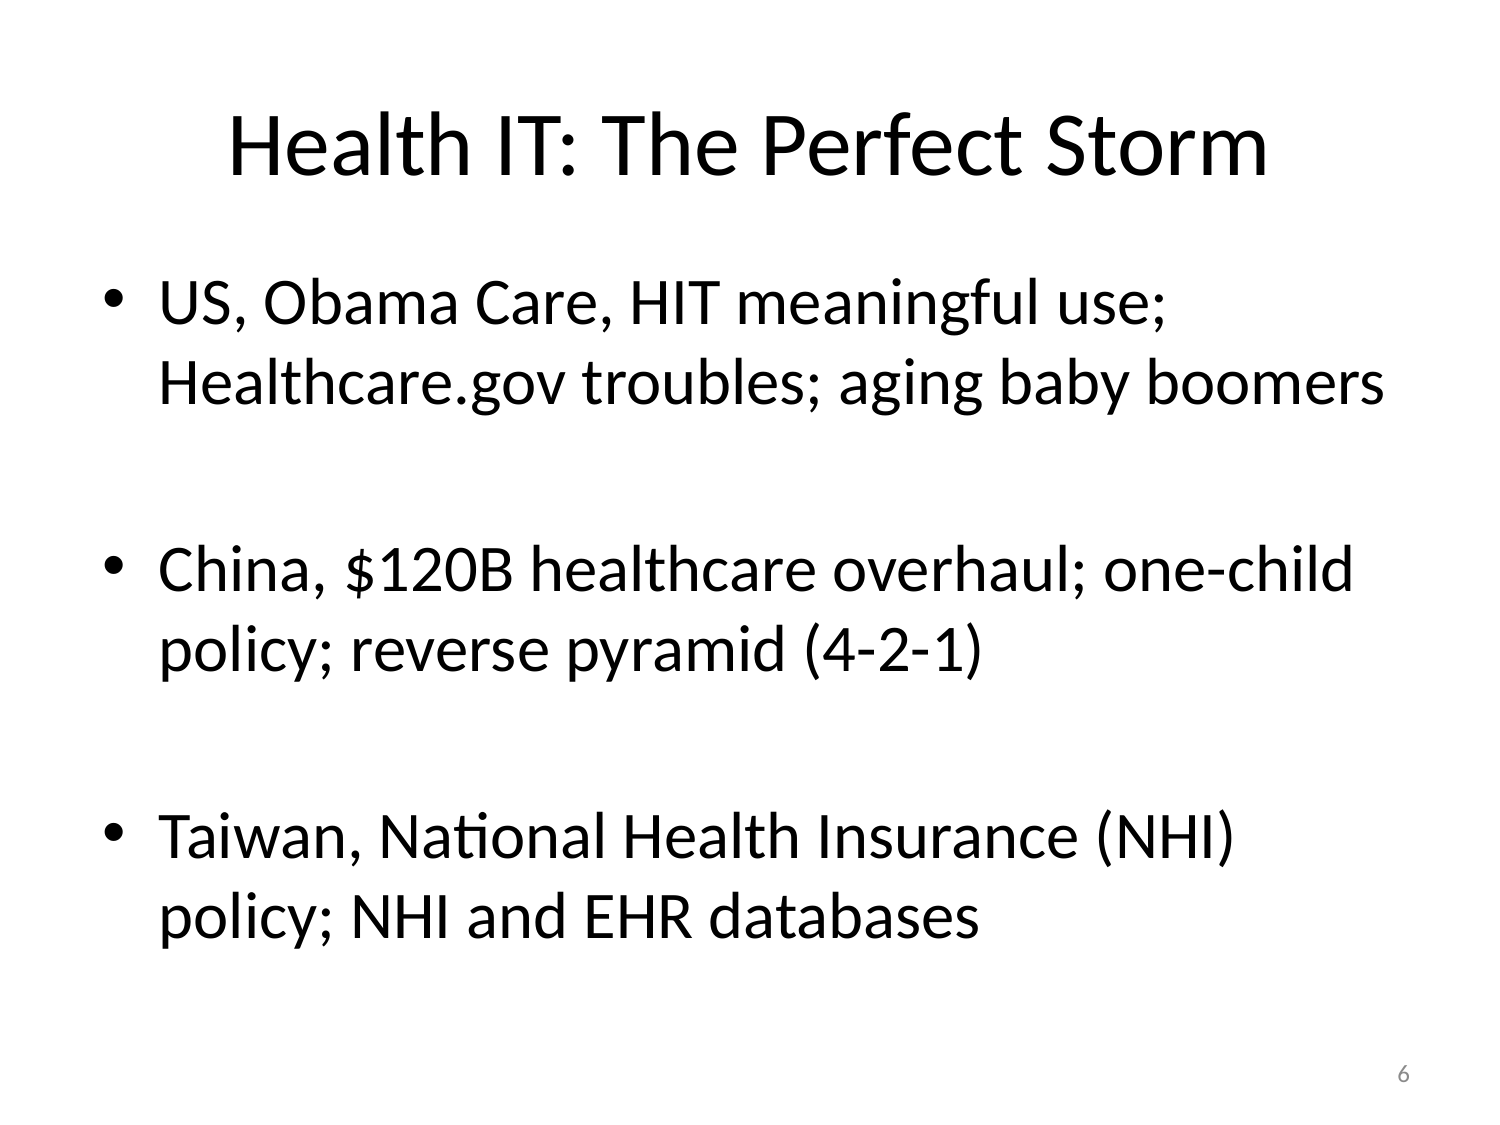

# Health IT: The Perfect Storm
US, Obama Care, HIT meaningful use; Healthcare.gov troubles; aging baby boomers

China, $120B healthcare overhaul; one-child policy; reverse pyramid (4-2-1)

Taiwan, National Health Insurance (NHI) policy; NHI and EHR databases
6